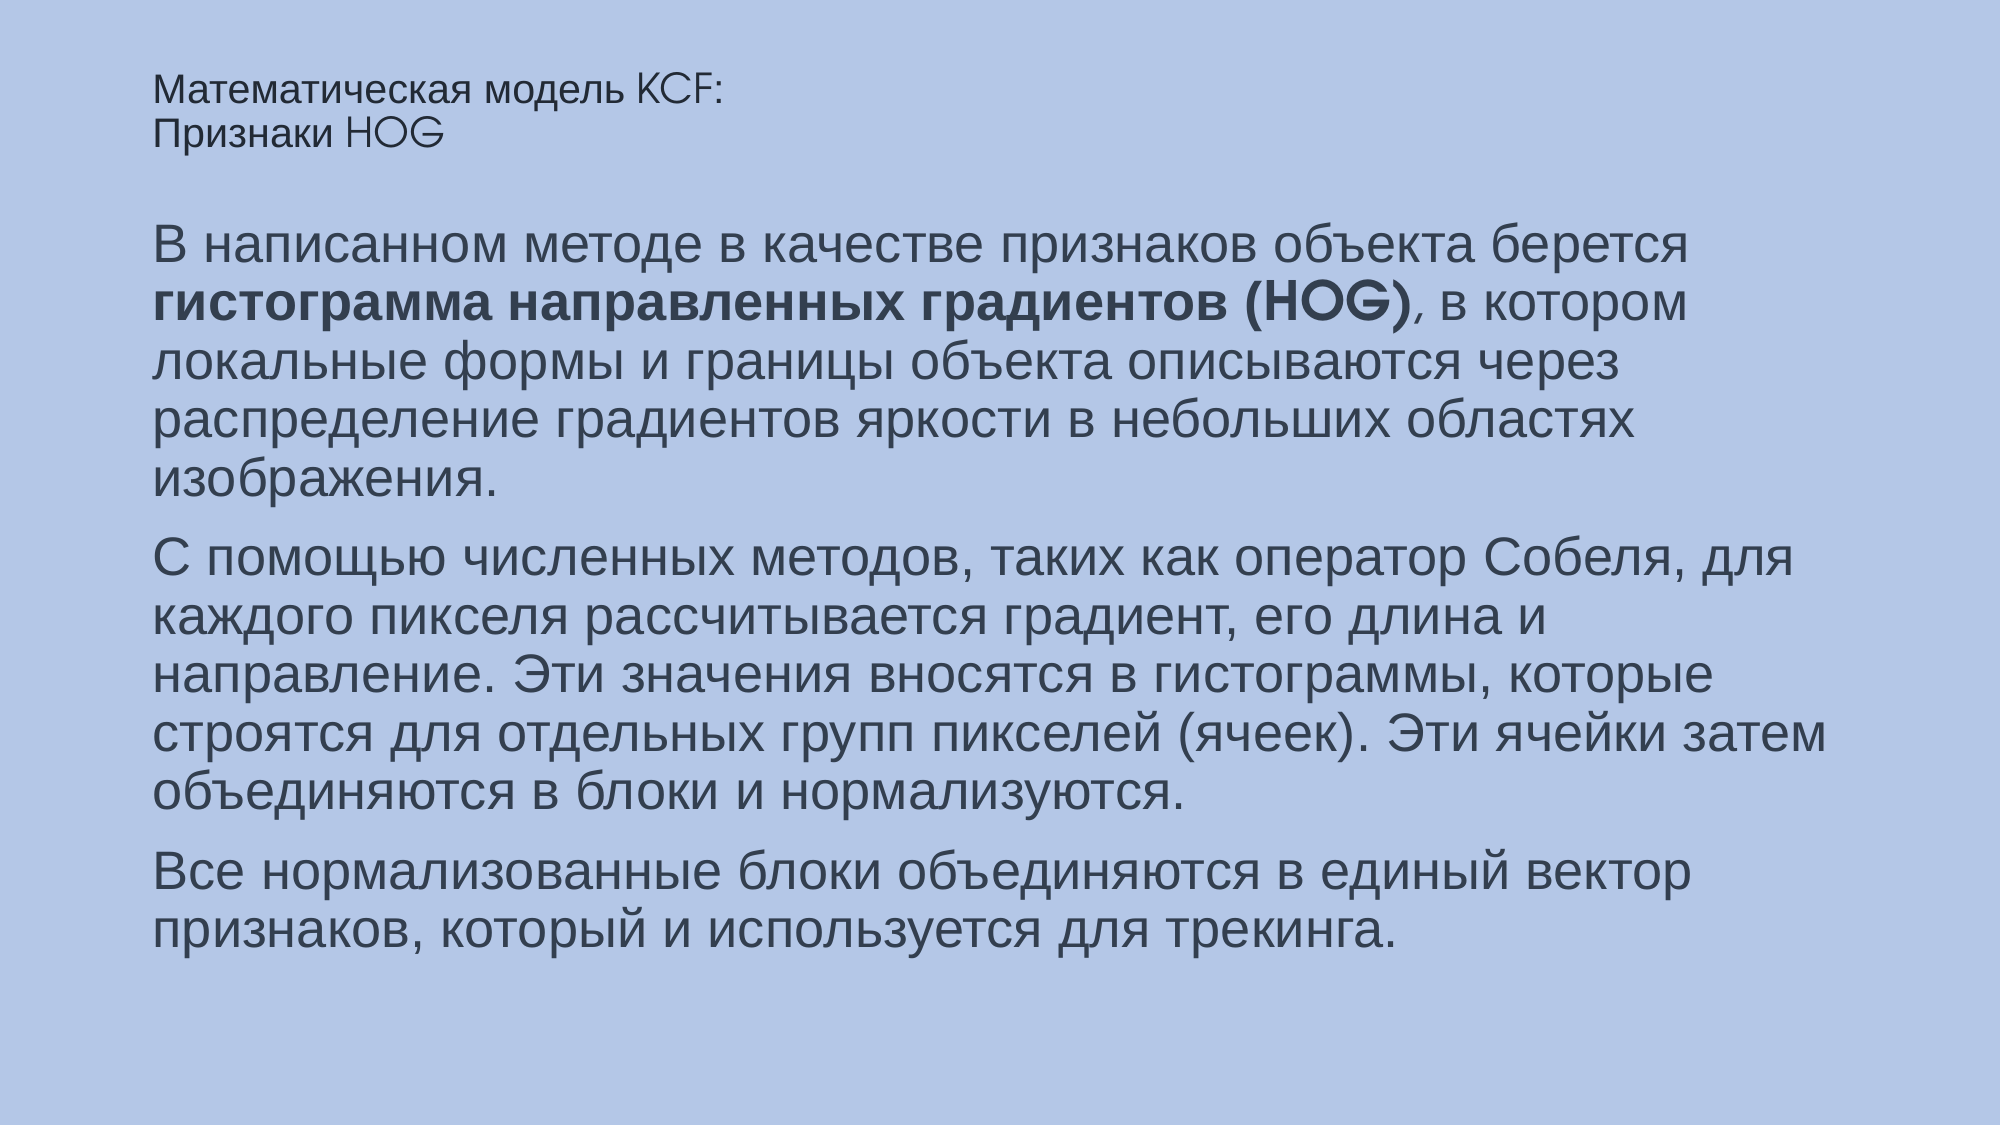

# Математическая модель KCF: Признаки HOG
В написанном методе в качестве признаков объекта берется гистограмма направленных градиентов (HOG), в котором локальные формы и границы объекта описываются через распределение градиентов яркости в небольших областях изображения.
С помощью численных методов, таких как оператор Собеля, для каждого пикселя рассчитывается градиент, его длина и направление. Эти значения вносятся в гистограммы, которые строятся для отдельных групп пикселей (ячеек). Эти ячейки затем объединяются в блоки и нормализуются.
Все нормализованные блоки объединяются в единый вектор признаков, который и используется для трекинга.